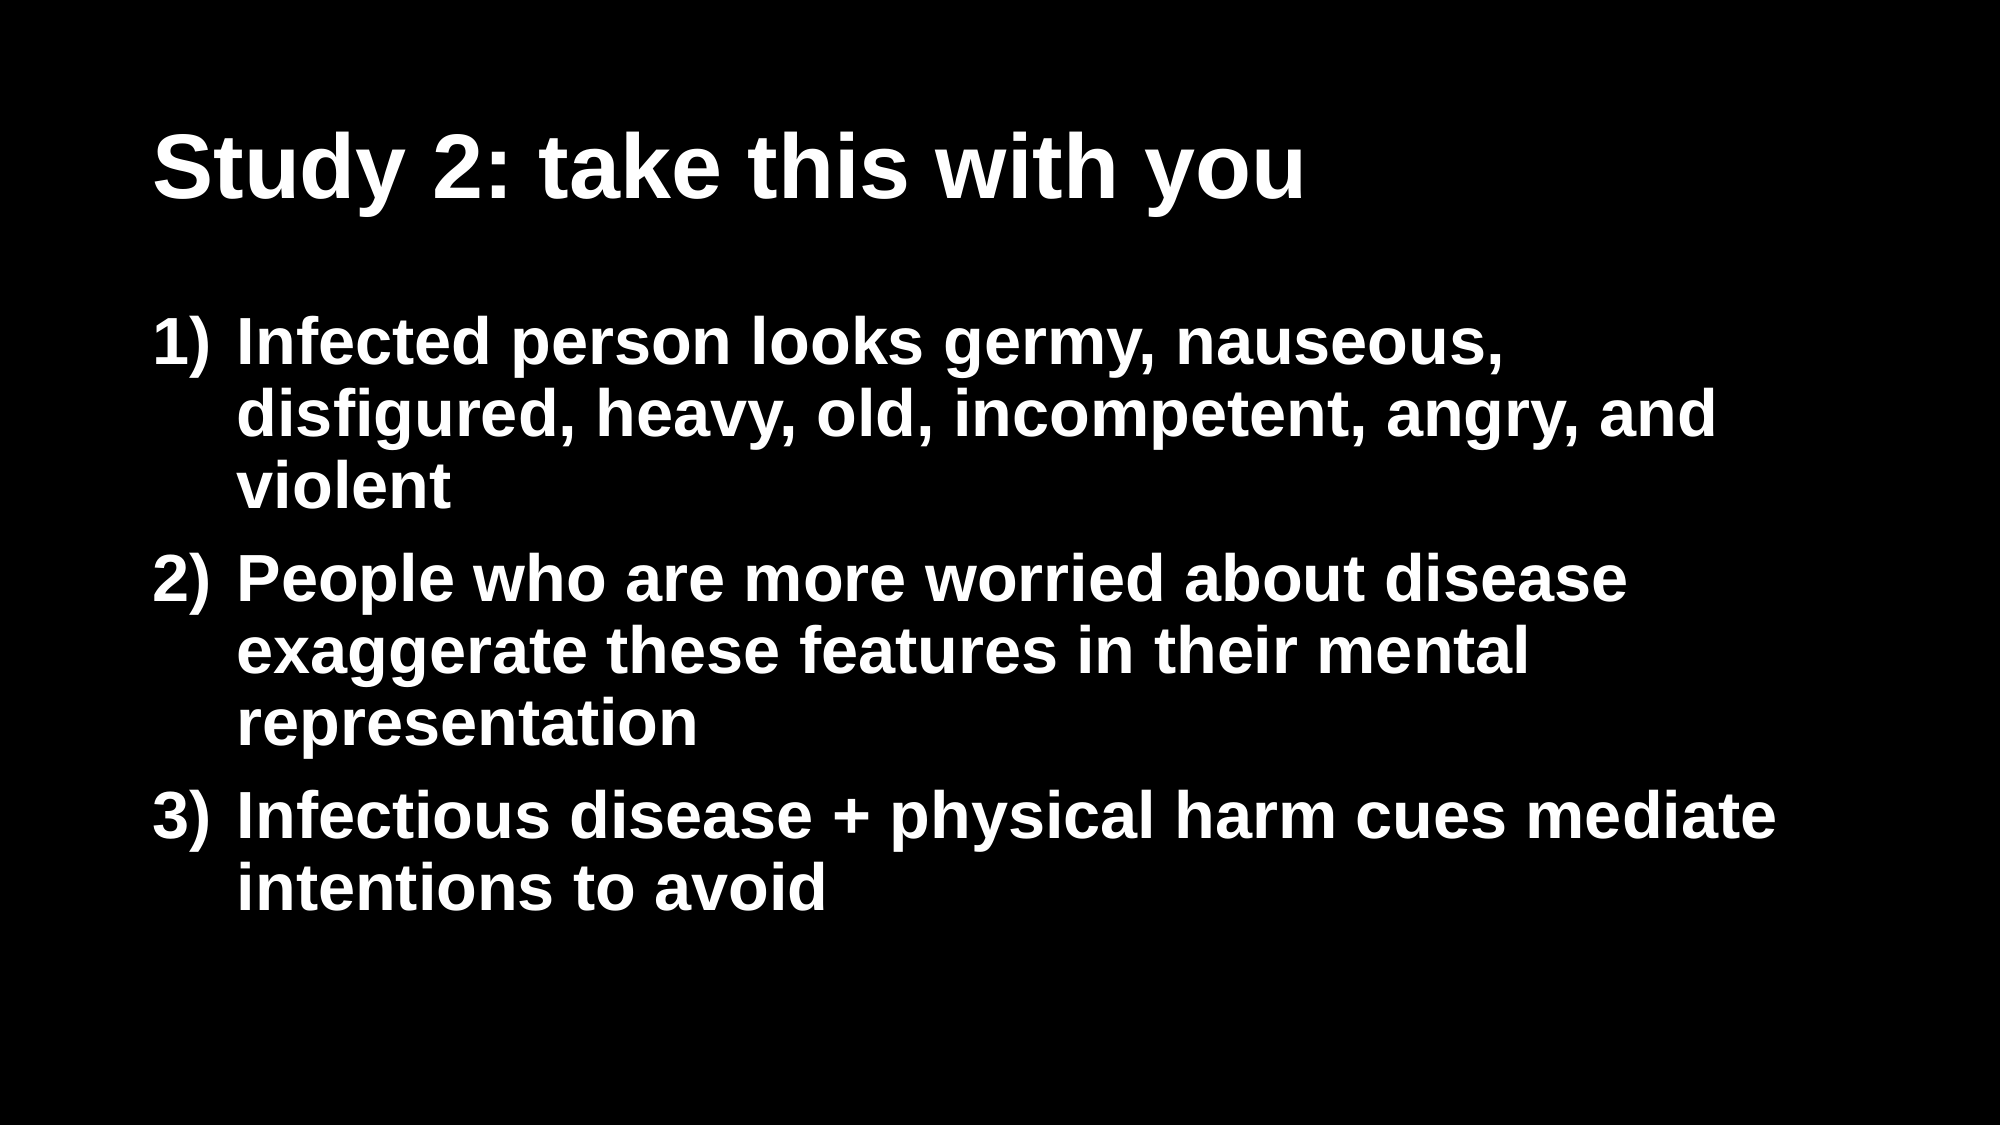

# Study 2: take this with you
Infected person looks germy, nauseous, disfigured, heavy, old, incompetent, angry, and violent
People who are more worried about disease exaggerate these features in their mental representation
Infectious disease + physical harm cues mediate intentions to avoid